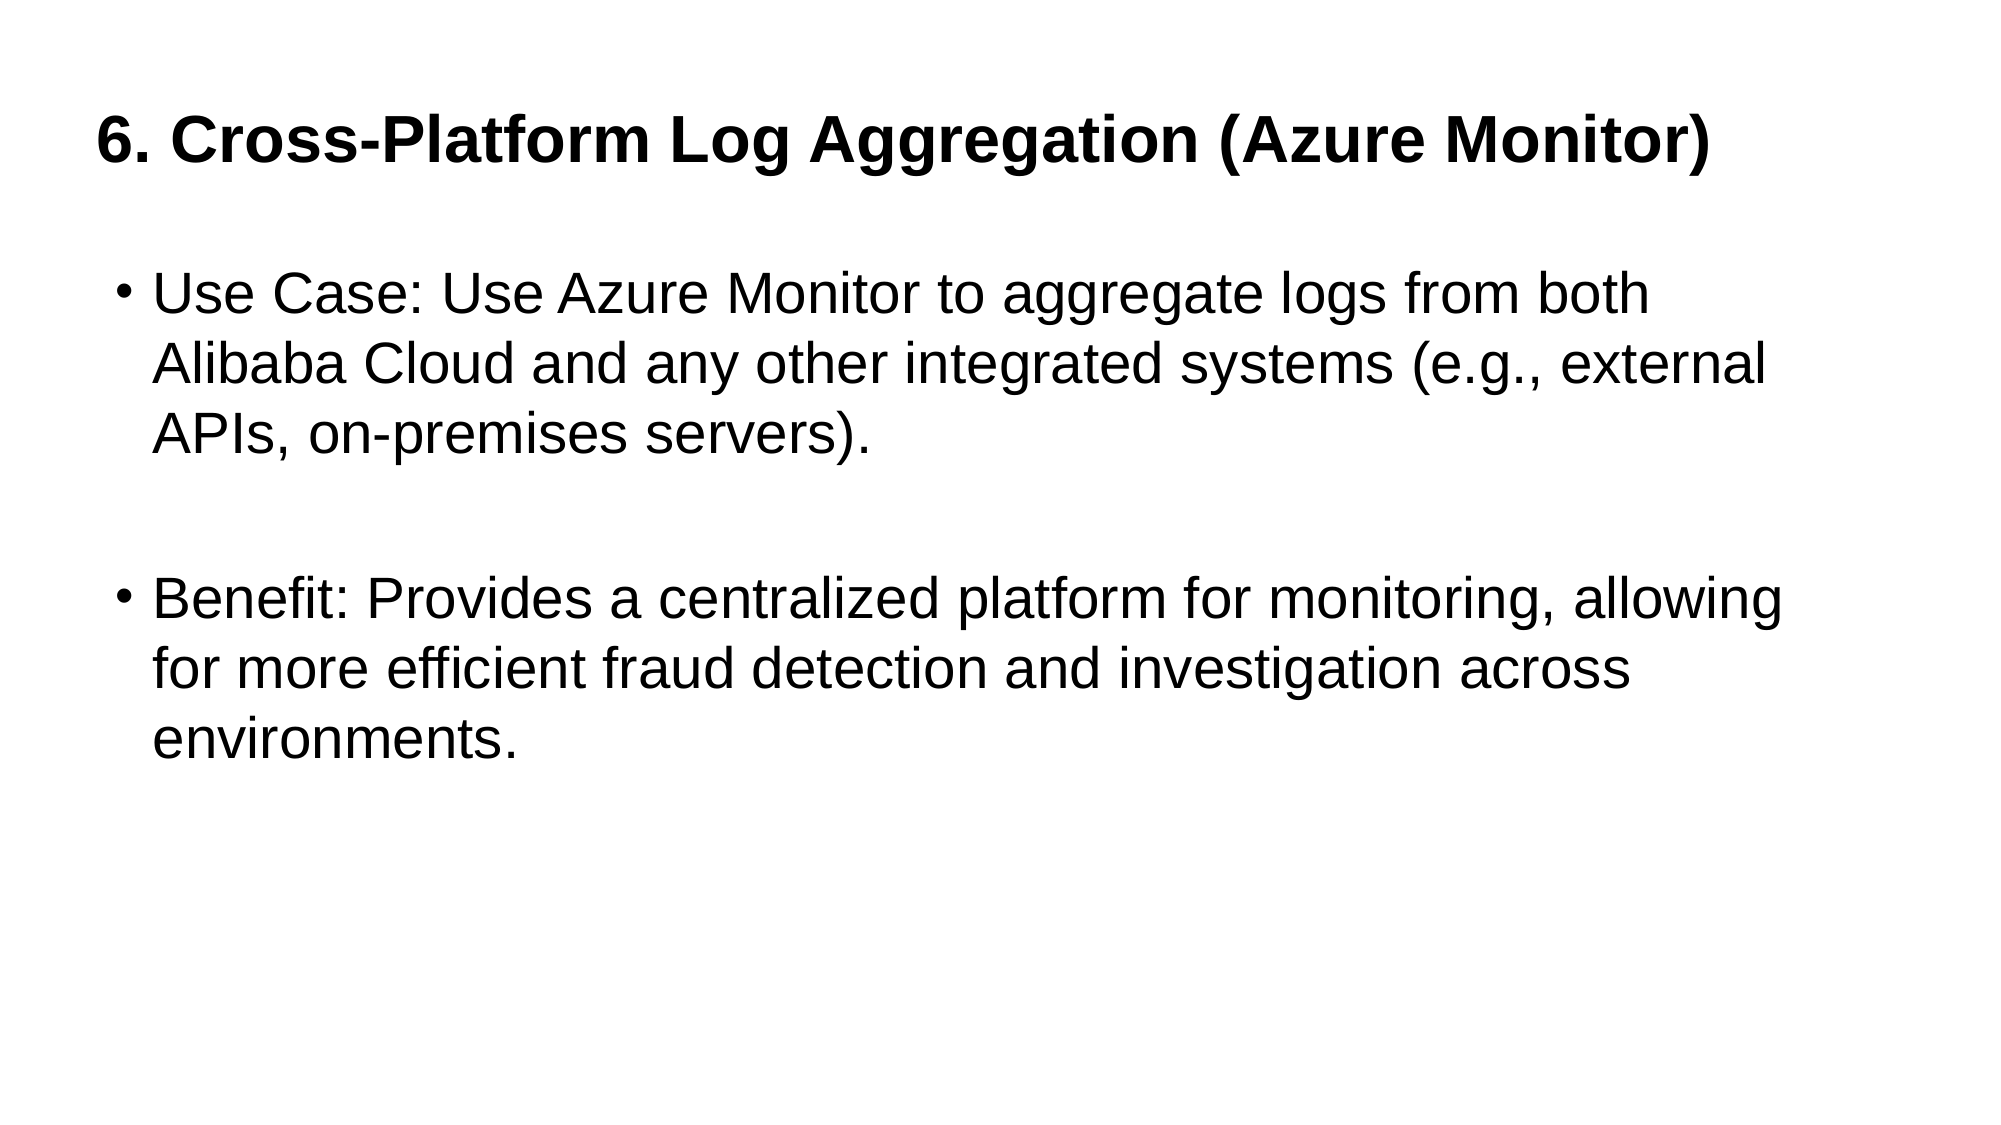

# 6. Cross-Platform Log Aggregation (Azure Monitor)
Use Case: Use Azure Monitor to aggregate logs from both Alibaba Cloud and any other integrated systems (e.g., external APIs, on-premises servers).

Benefit: Provides a centralized platform for monitoring, allowing for more efficient fraud detection and investigation across environments.